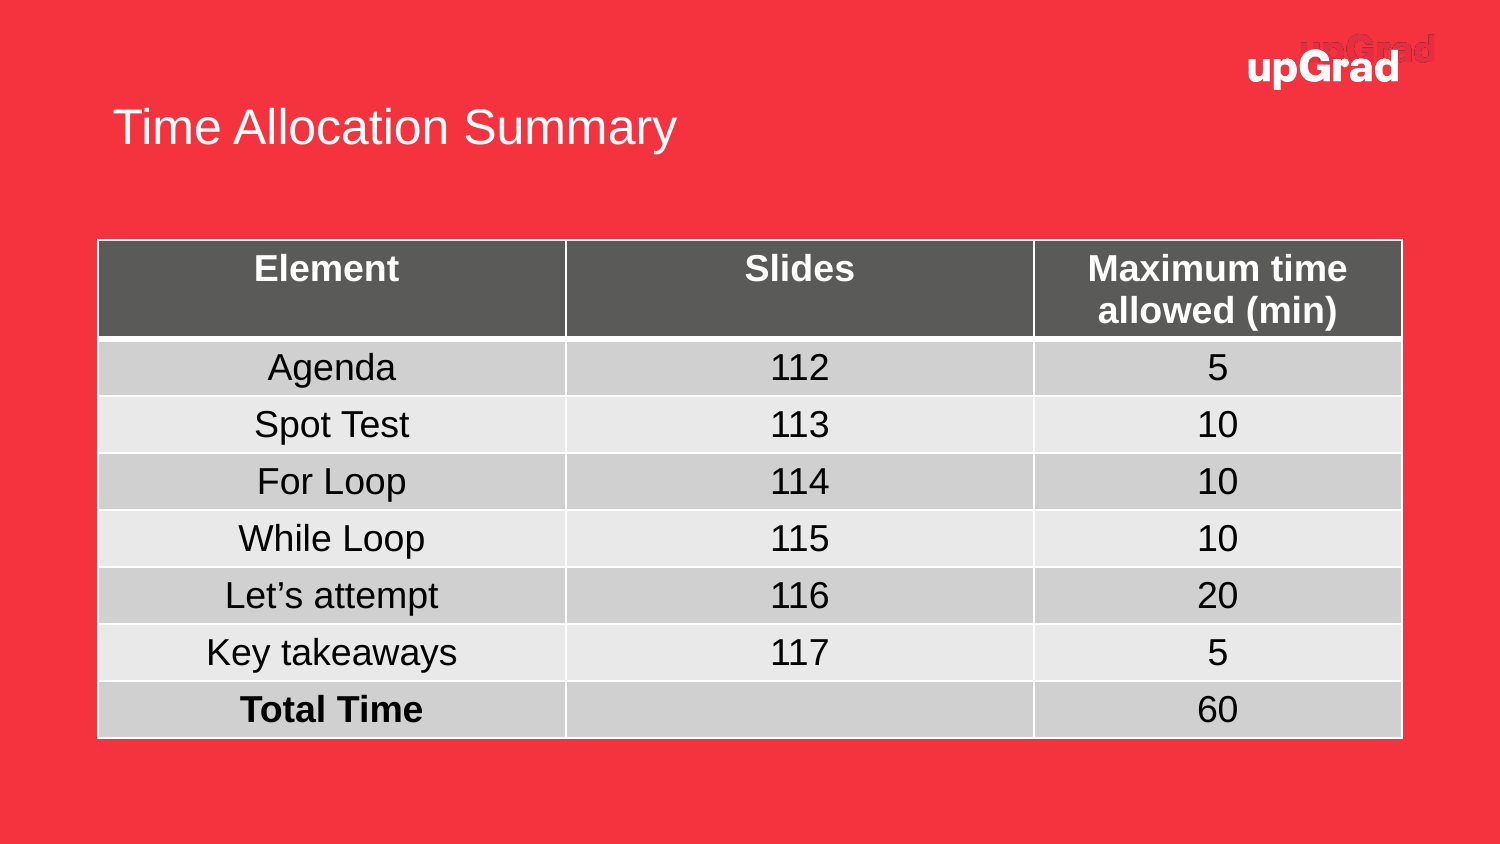

Time Allocation Summary

| Element | Slides | Maximum time allowed (min) |
| --- | --- | --- |
| Agenda | 112 | 5 |
| Spot Test | 113 | 10 |
| For Loop | 114 | 10 |
| While Loop | 115 | 10 |
| Let’s attempt | 116 | 20 |
| Key takeaways | 117 | 5 |
| Total Time |  | 60 |